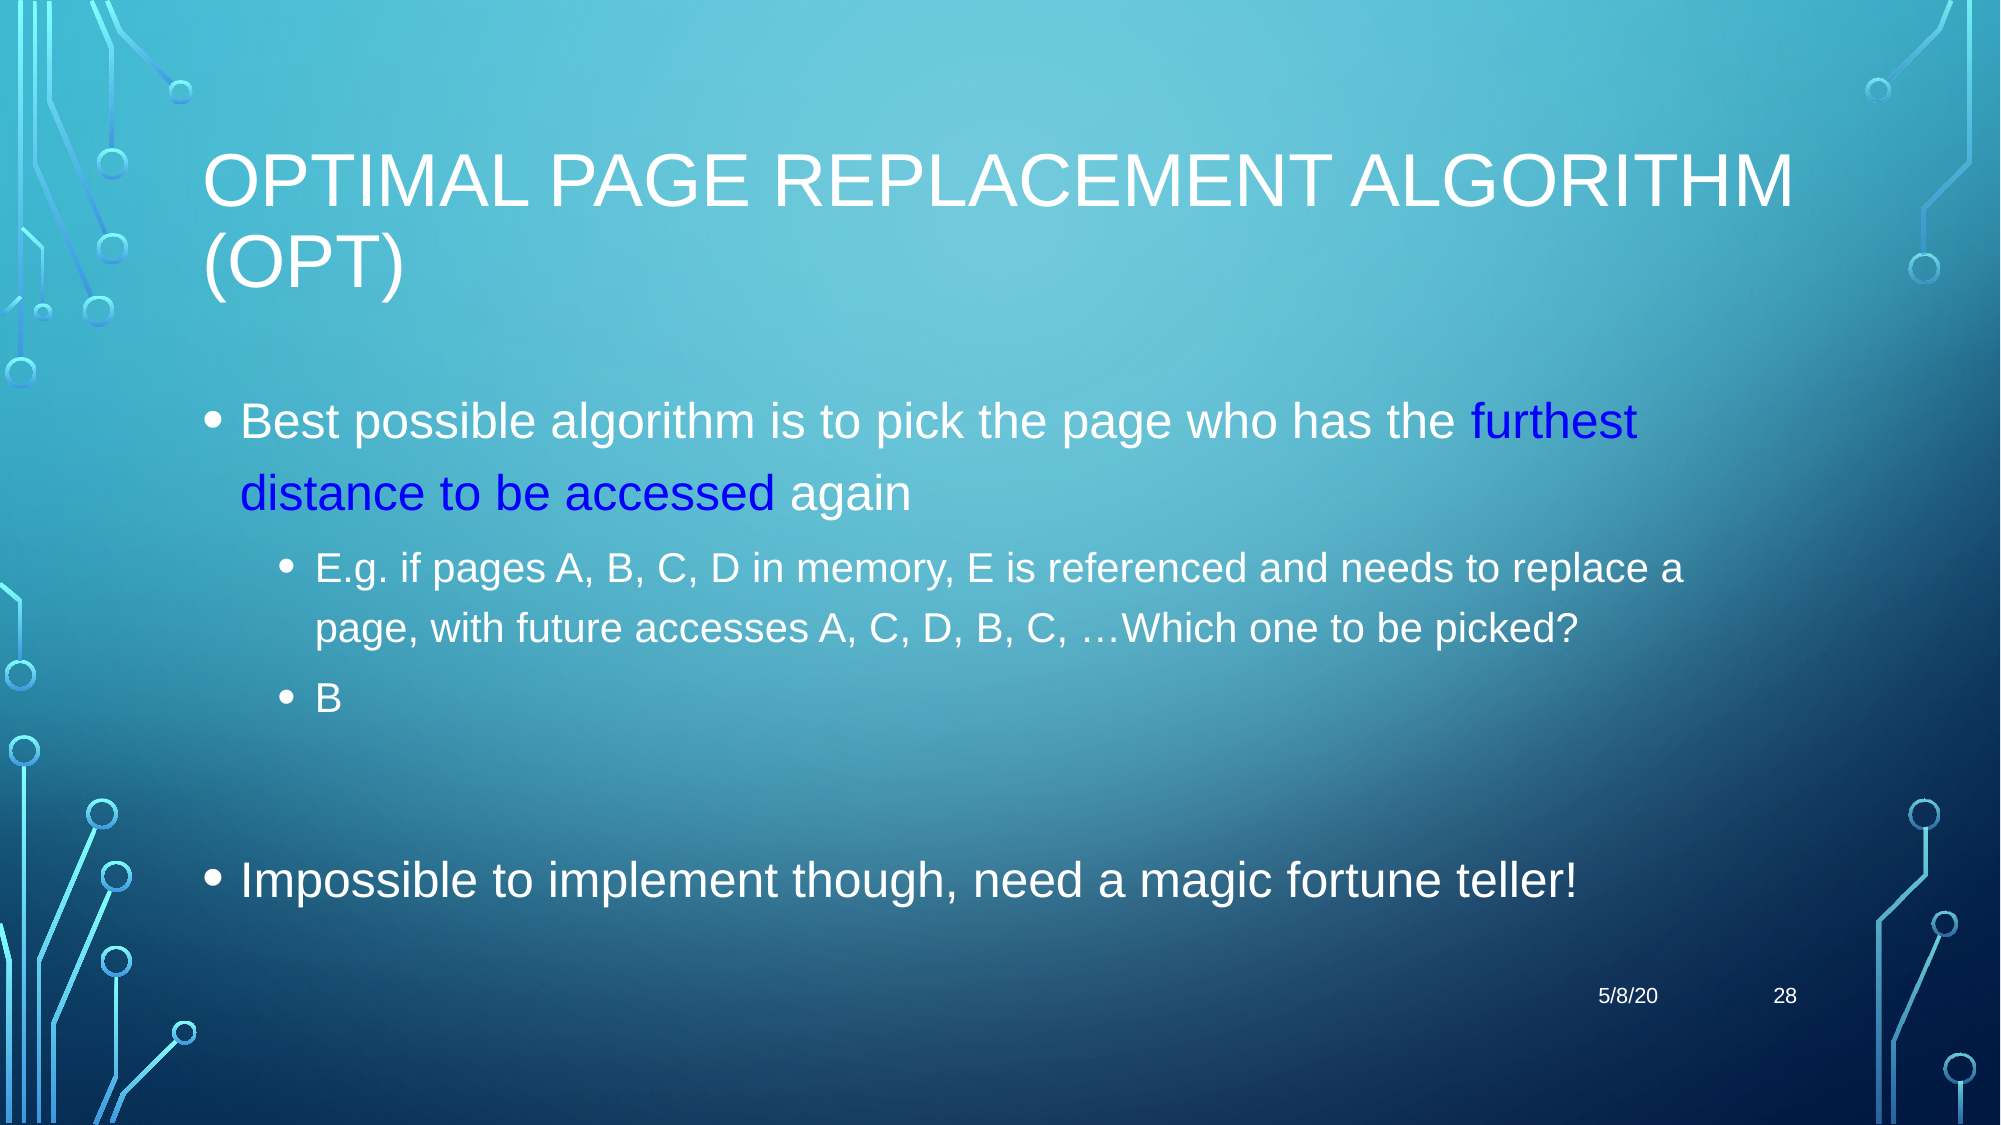

# Optimal Page Replacement Algorithm (OPT)
Best possible algorithm is to pick the page who has the furthest distance to be accessed again
E.g. if pages A, B, C, D in memory, E is referenced and needs to replace a page, with future accesses A, C, D, B, C, …Which one to be picked?
B

Impossible to implement though, need a magic fortune teller!

28
5/8/20